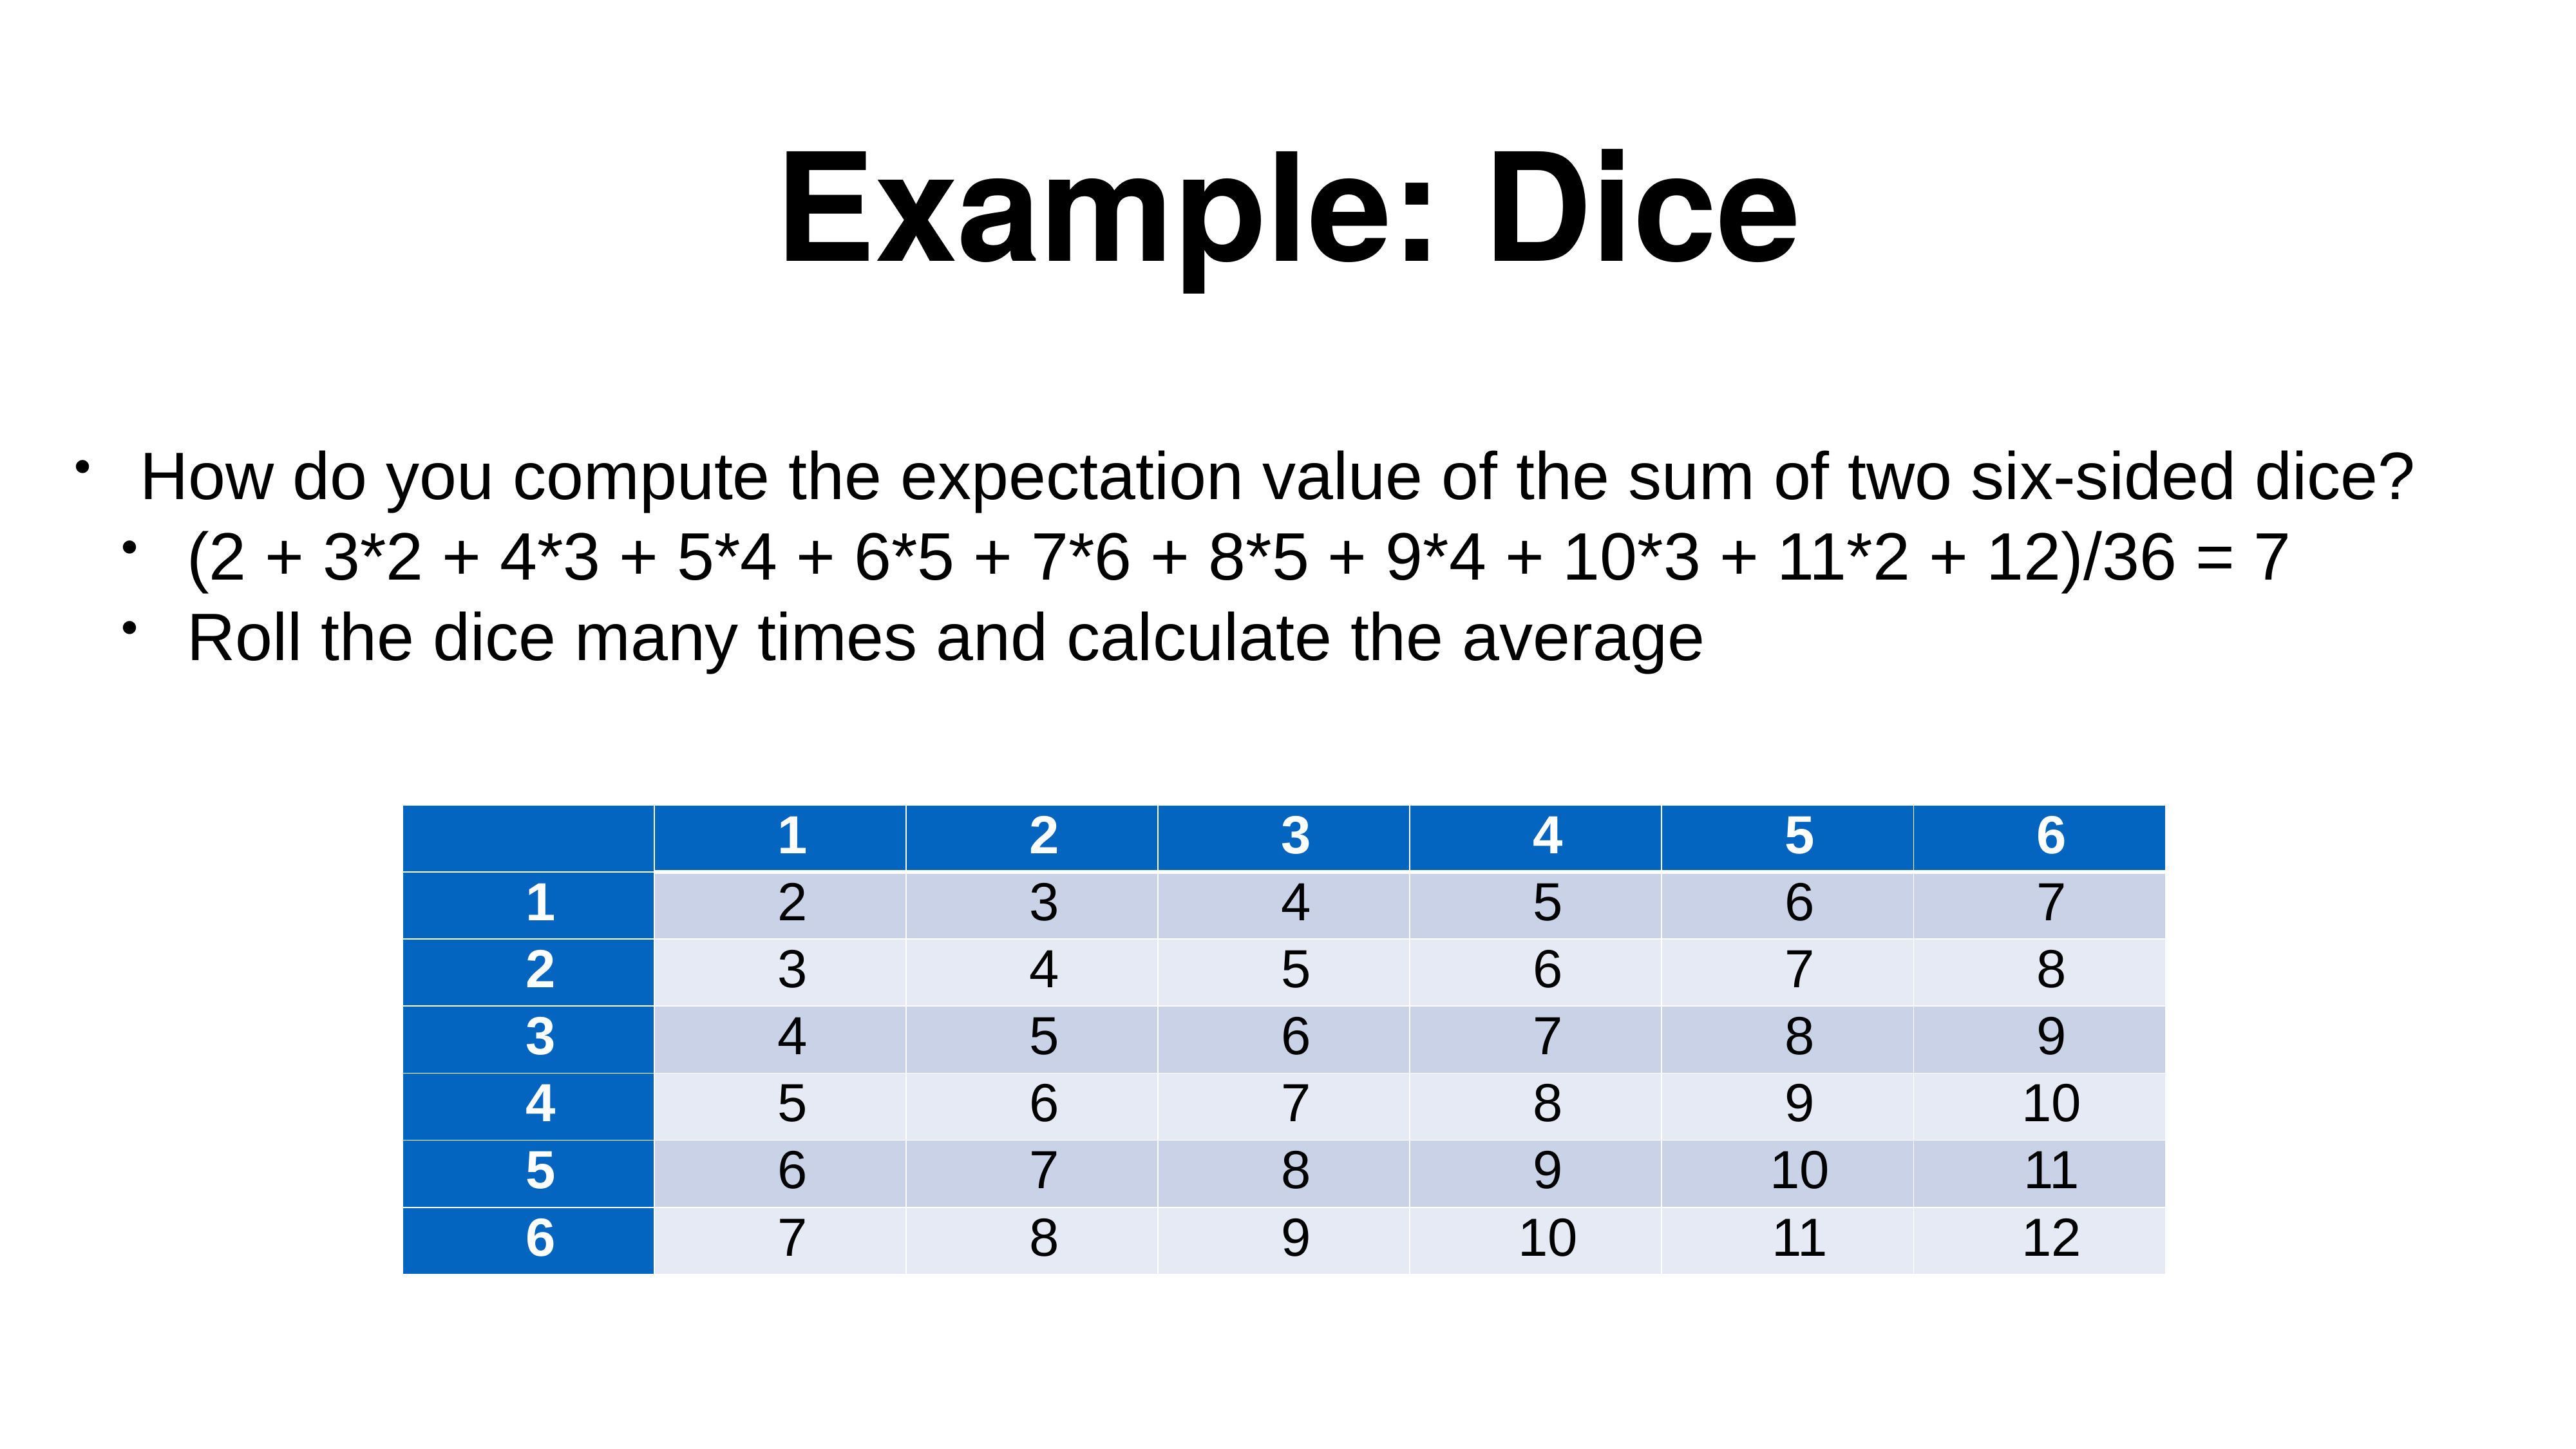

# Example: Dice
How do you compute the expectation value of the sum of two six-sided dice?
(2 + 3*2 + 4*3 + 5*4 + 6*5 + 7*6 + 8*5 + 9*4 + 10*3 + 11*2 + 12)/36 = 7
Roll the dice many times and calculate the average
|  | 1 | 2 | 3 | 4 | 5 | 6 |
| --- | --- | --- | --- | --- | --- | --- |
| 1 | 2 | 3 | 4 | 5 | 6 | 7 |
| 2 | 3 | 4 | 5 | 6 | 7 | 8 |
| 3 | 4 | 5 | 6 | 7 | 8 | 9 |
| 4 | 5 | 6 | 7 | 8 | 9 | 10 |
| 5 | 6 | 7 | 8 | 9 | 10 | 11 |
| 6 | 7 | 8 | 9 | 10 | 11 | 12 |
7